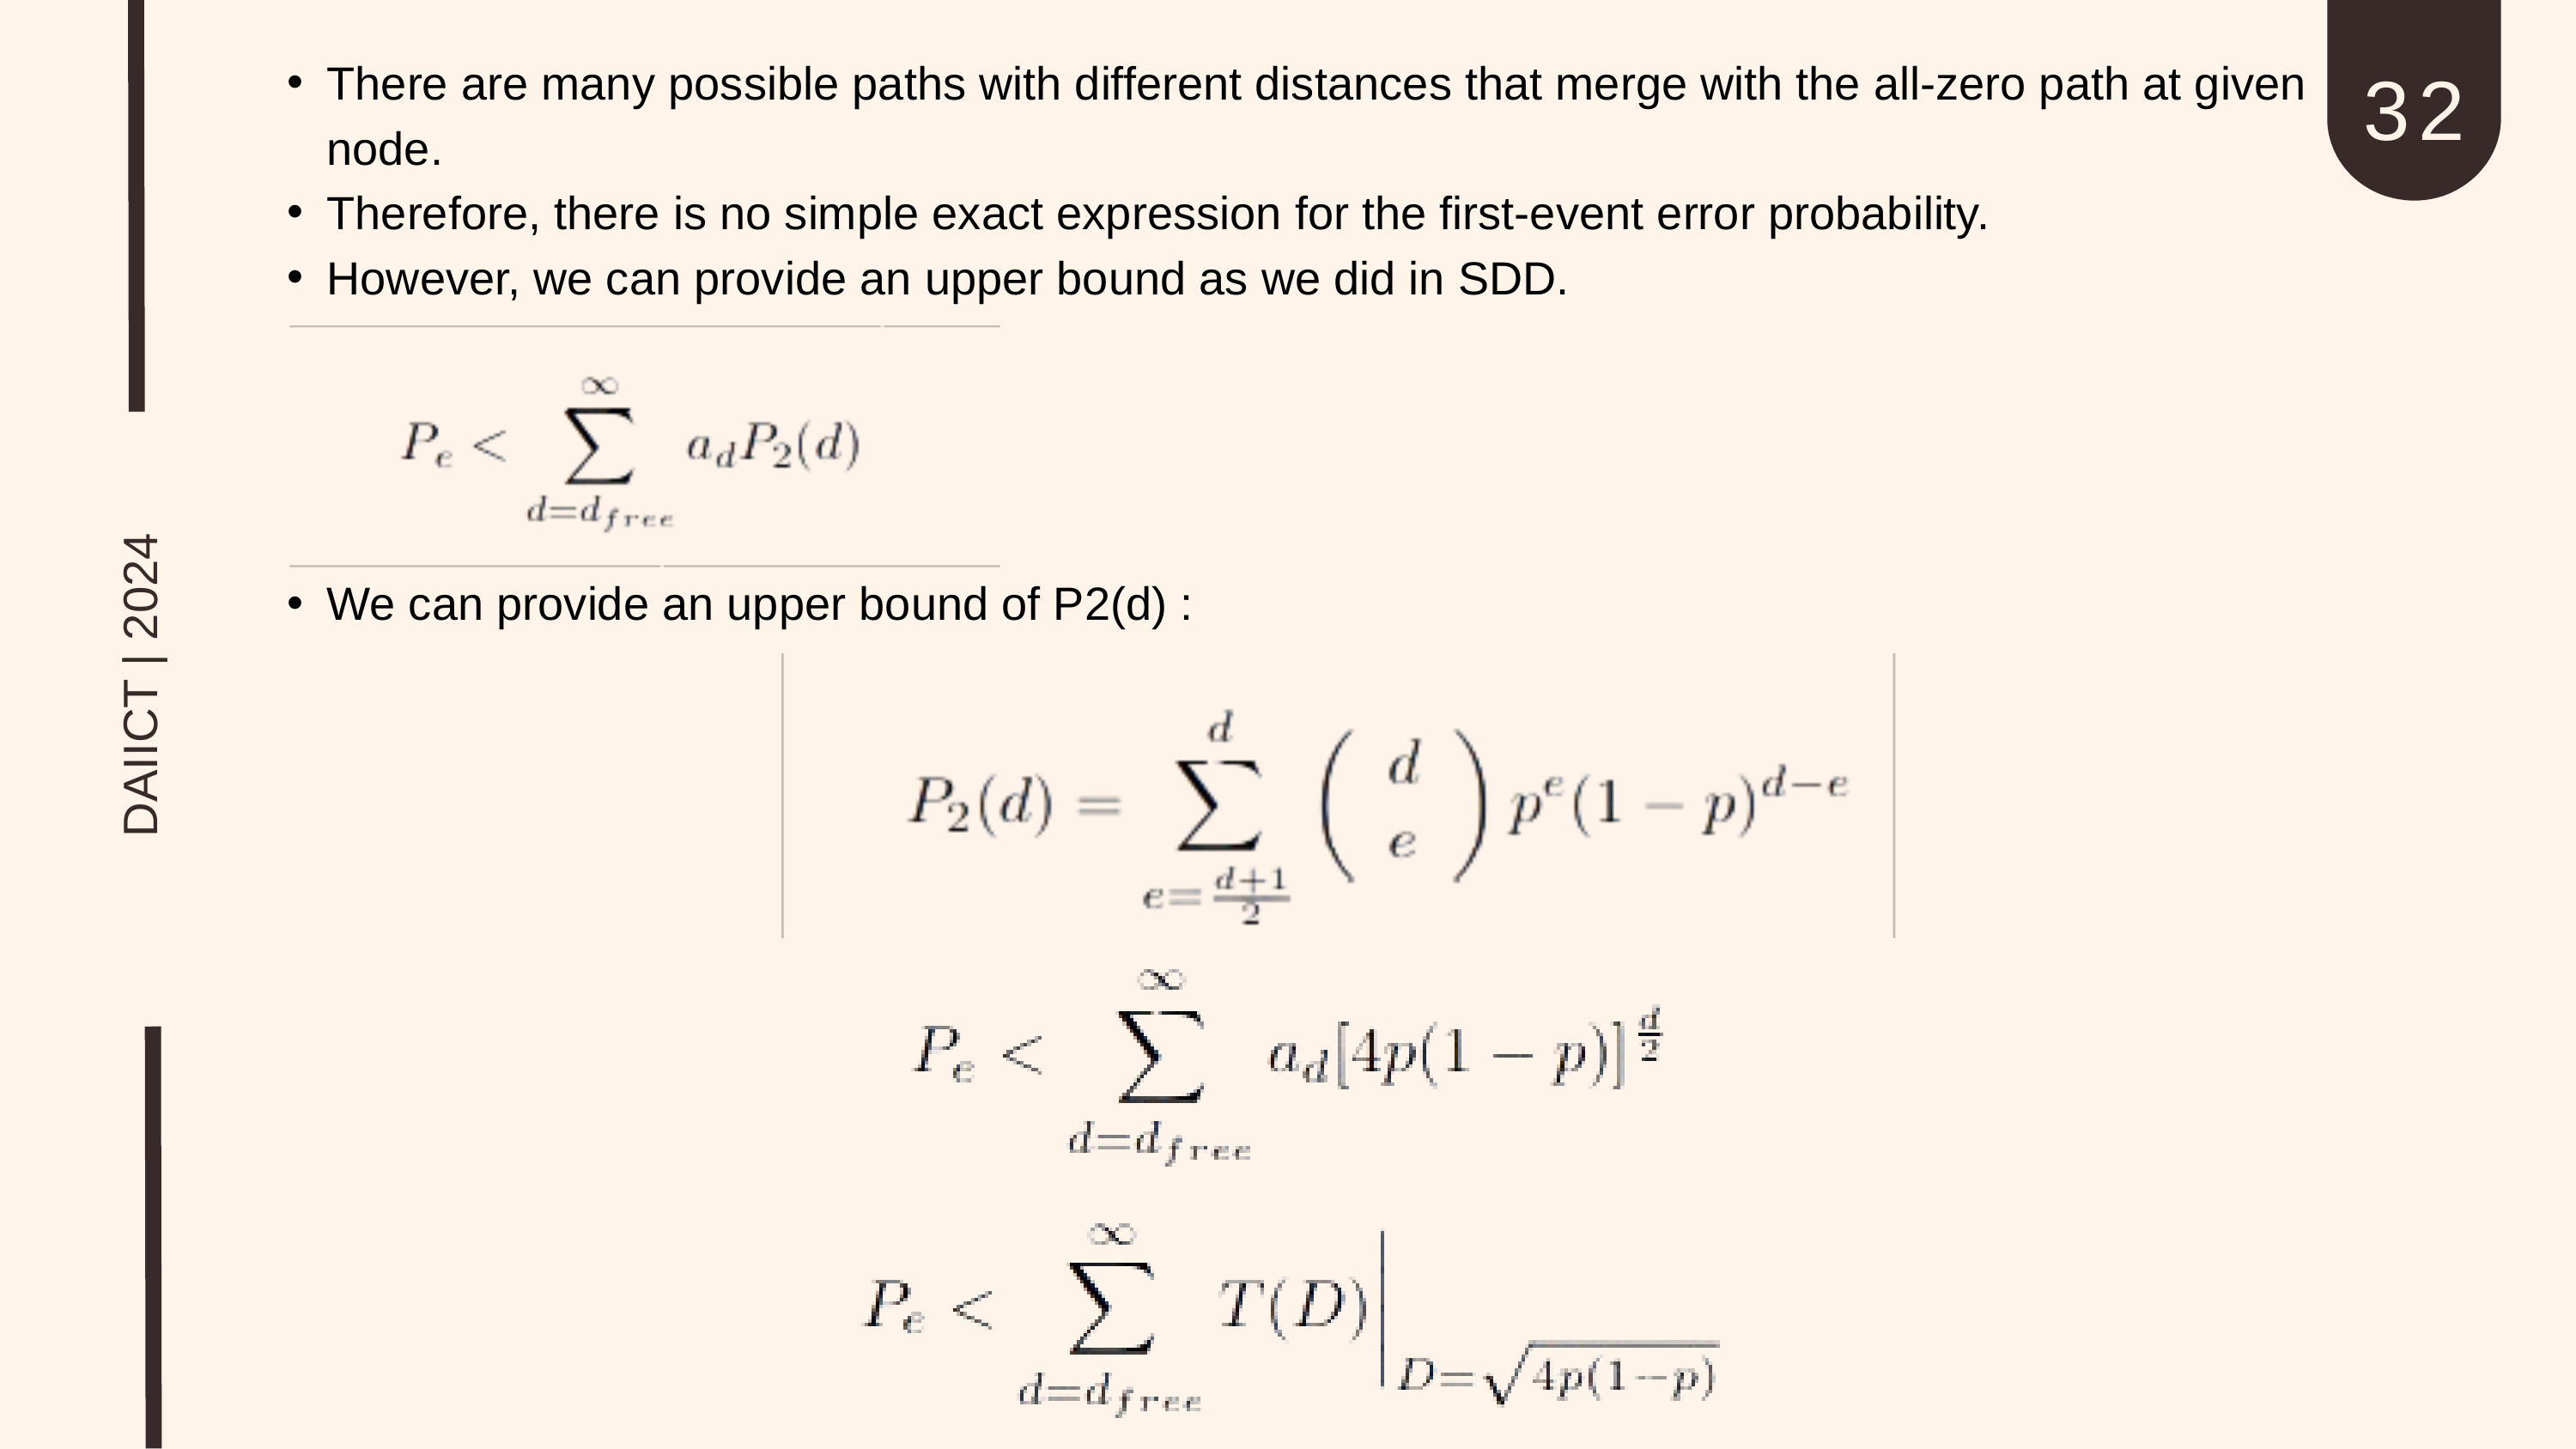

32

There are many possible paths with different distances that merge with the all-zero path at given node.
Therefore, there is no simple exact expression for the first-event error probability.
However, we can provide an upper bound as we did in SDD.

We can provide an upper bound of P2(d) :

DAIICT | 2024